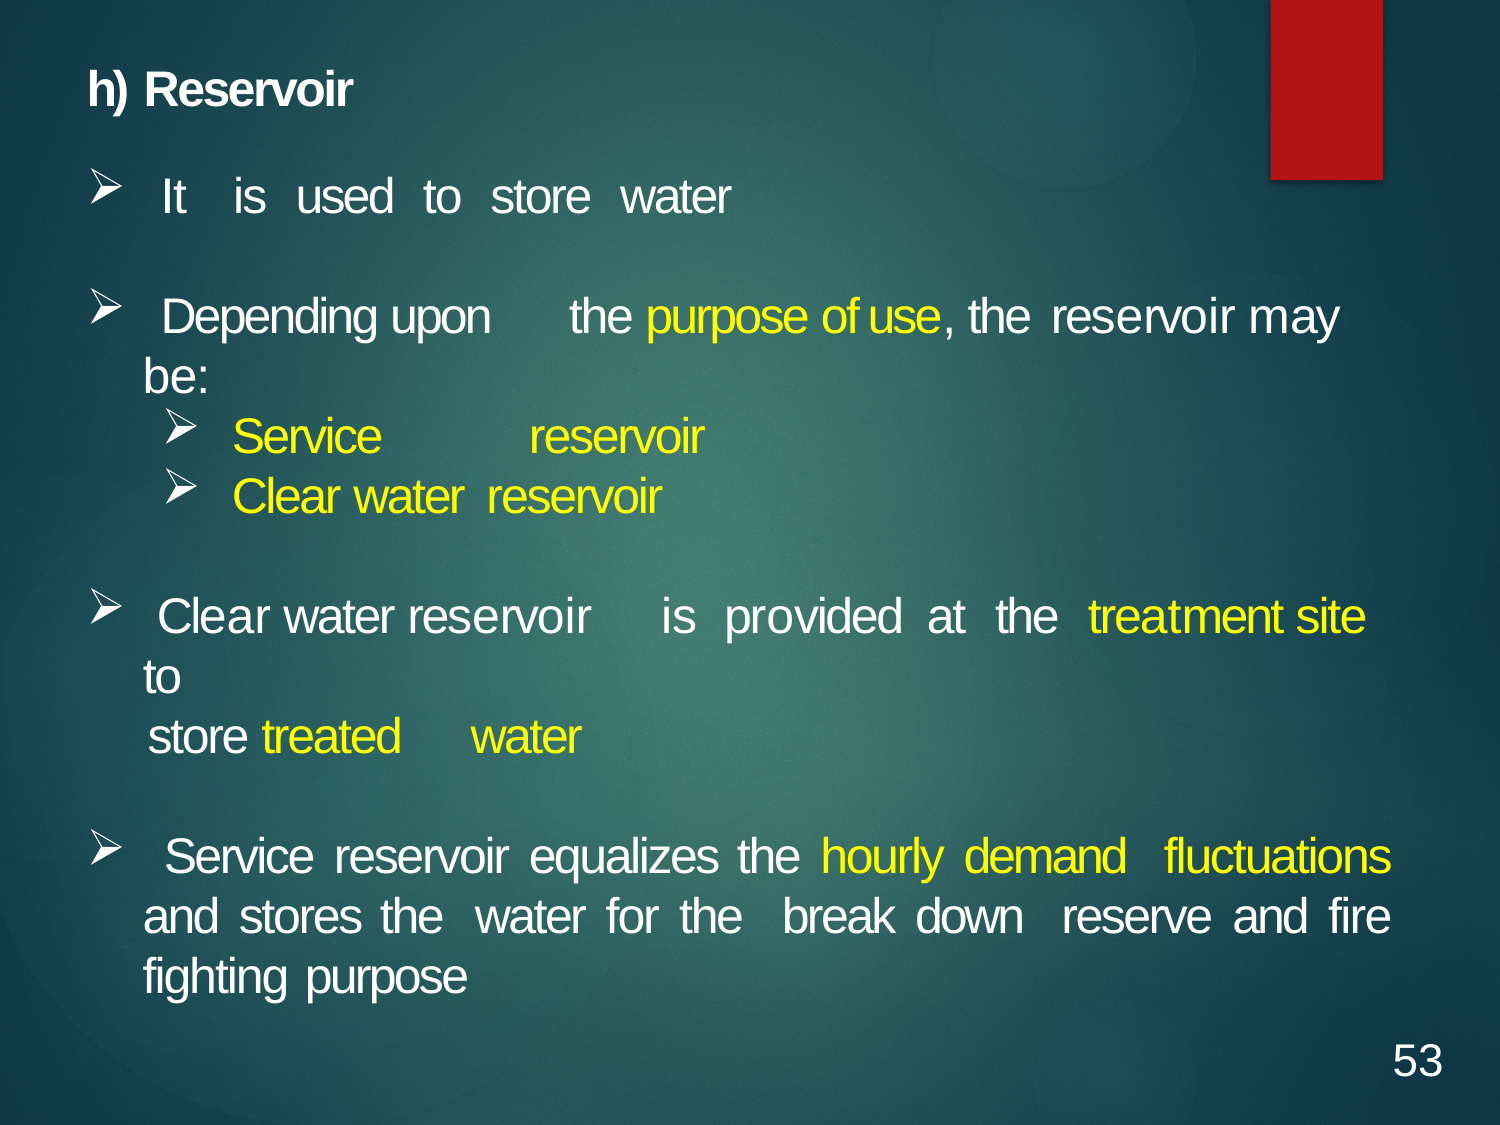

h) Reservoir
 It	is	used	to	store	water
 Depending upon	the purpose of	use, the	reservoir may  be:
 Service	reservoir
 Clear water	reservoir
 Clear water reservoir	is	provided	at	the	treatment site to
  store treated	 water
 Service reservoir equalizes the hourly demand  fluctuations and stores the water for the  break down  reserve and fire fighting purpose
53